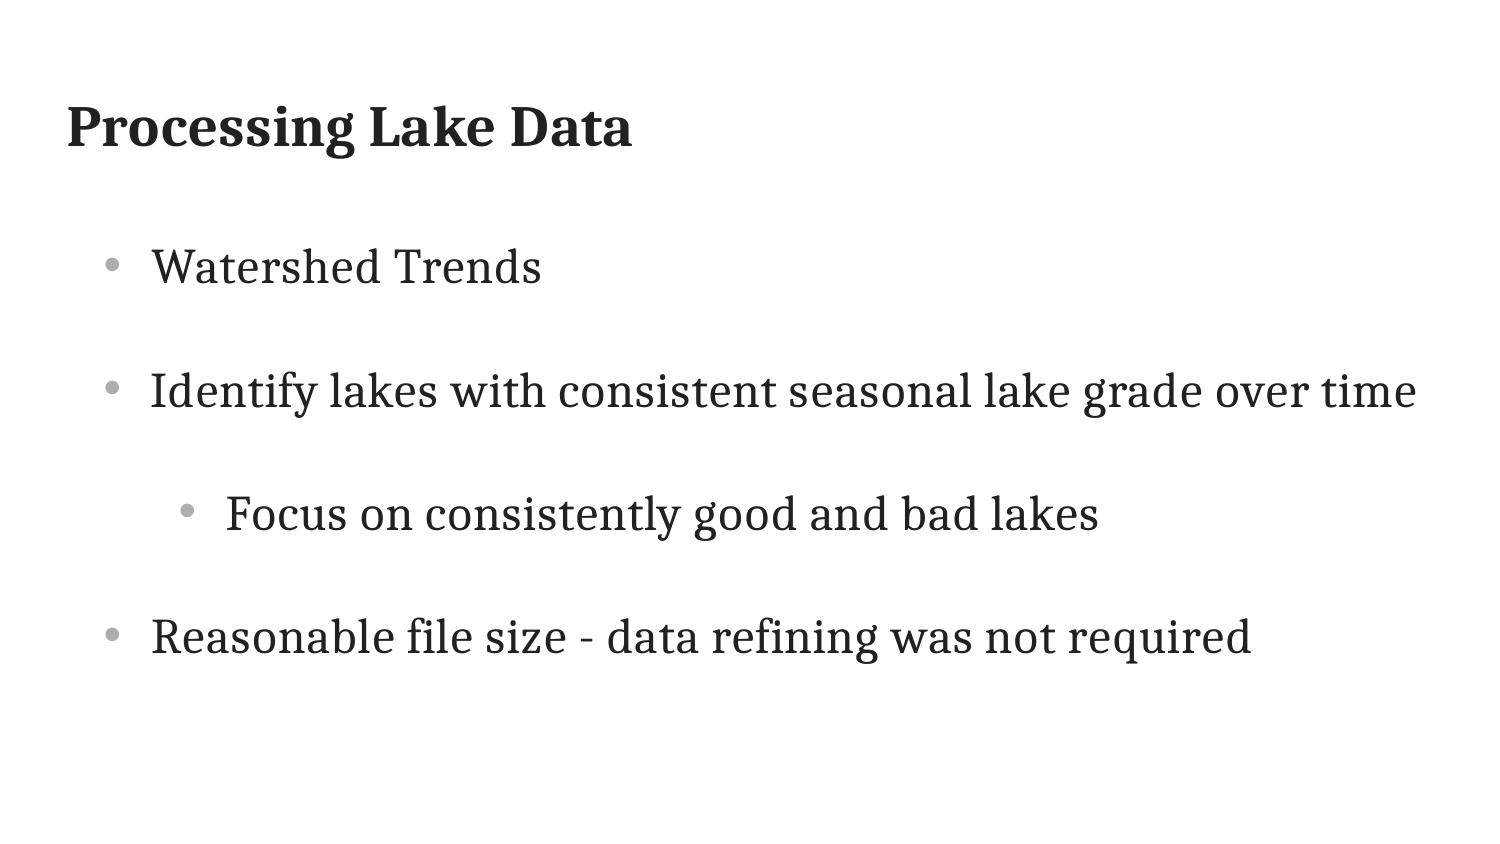

# Processing Lake Data
Watershed Trends
Identify lakes with consistent seasonal lake grade over time
Focus on consistently good and bad lakes
Reasonable file size - data refining was not required